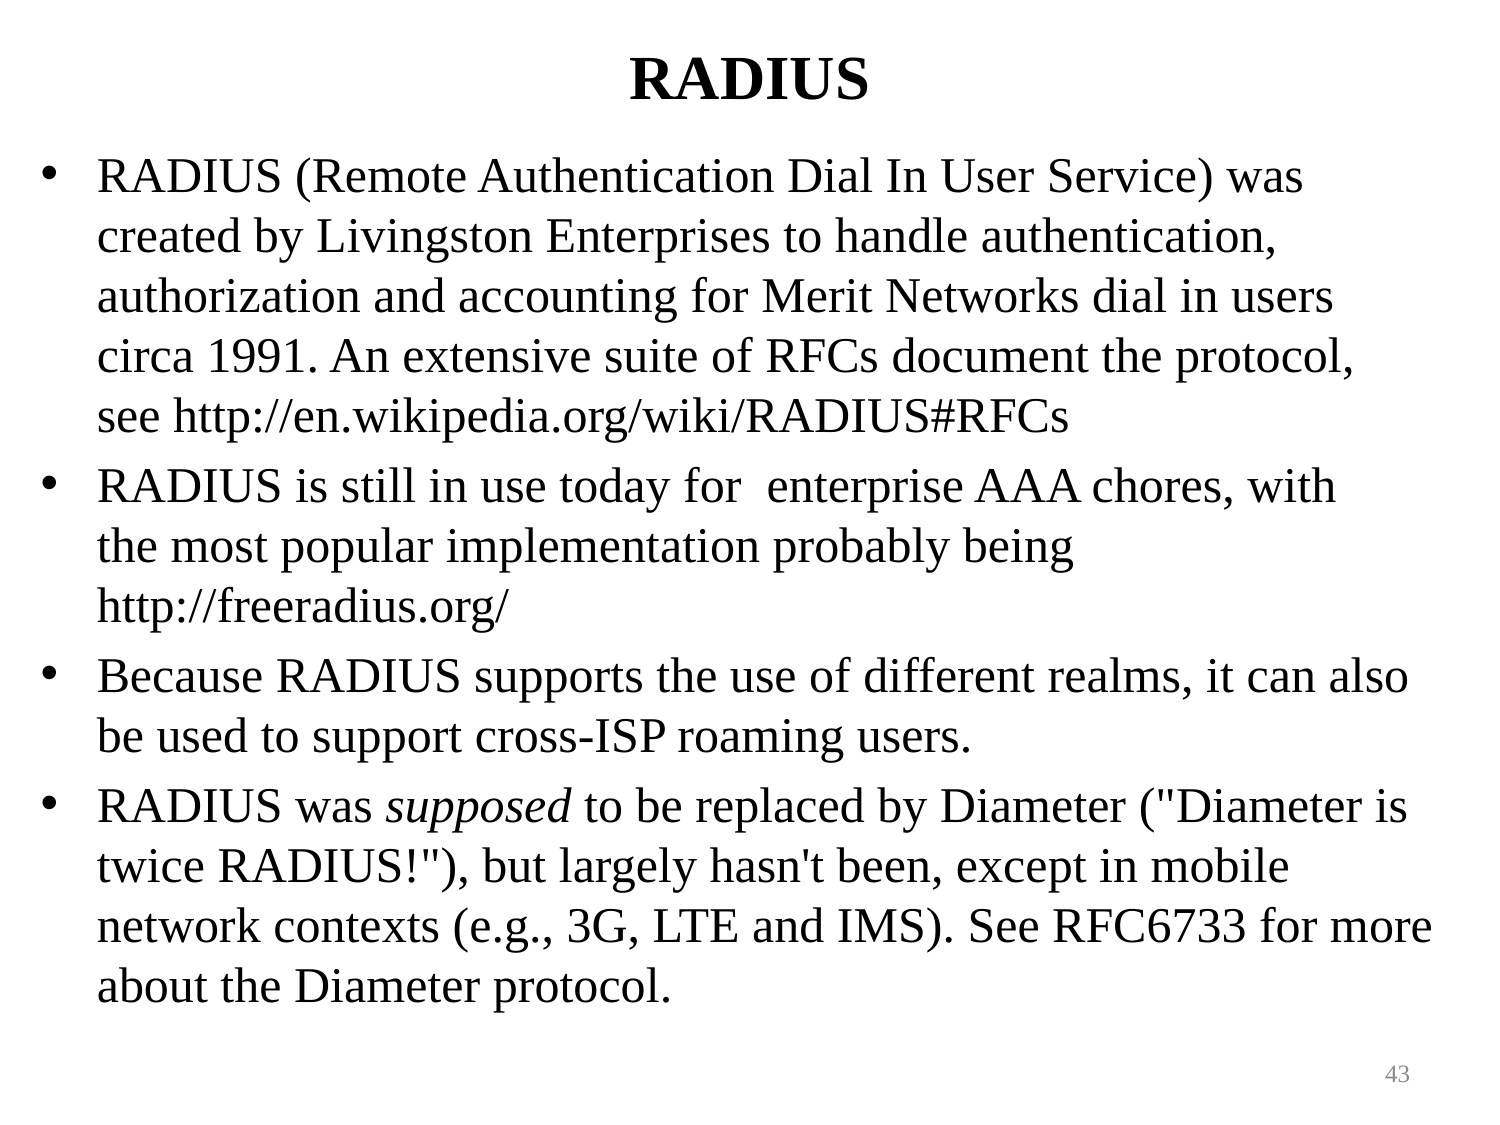

# RADIUS
RADIUS (Remote Authentication Dial In User Service) was created by Livingston Enterprises to handle authentication, authorization and accounting for Merit Networks dial in users
circa 1991. An extensive suite of RFCs document the protocol,
see http://en.wikipedia.org/wiki/RADIUS#RFCs
RADIUS is still in use today for  enterprise AAA chores, with
the most popular implementation probably being
http://freeradius.org/
Because RADIUS supports the use of different realms, it can also be used to support cross-ISP roaming users.
RADIUS was supposed to be replaced by Diameter ("Diameter is twice RADIUS!"), but largely hasn't been, except in mobile network contexts (e.g., 3G, LTE and IMS). See RFC6733 for more about the Diameter protocol.
43